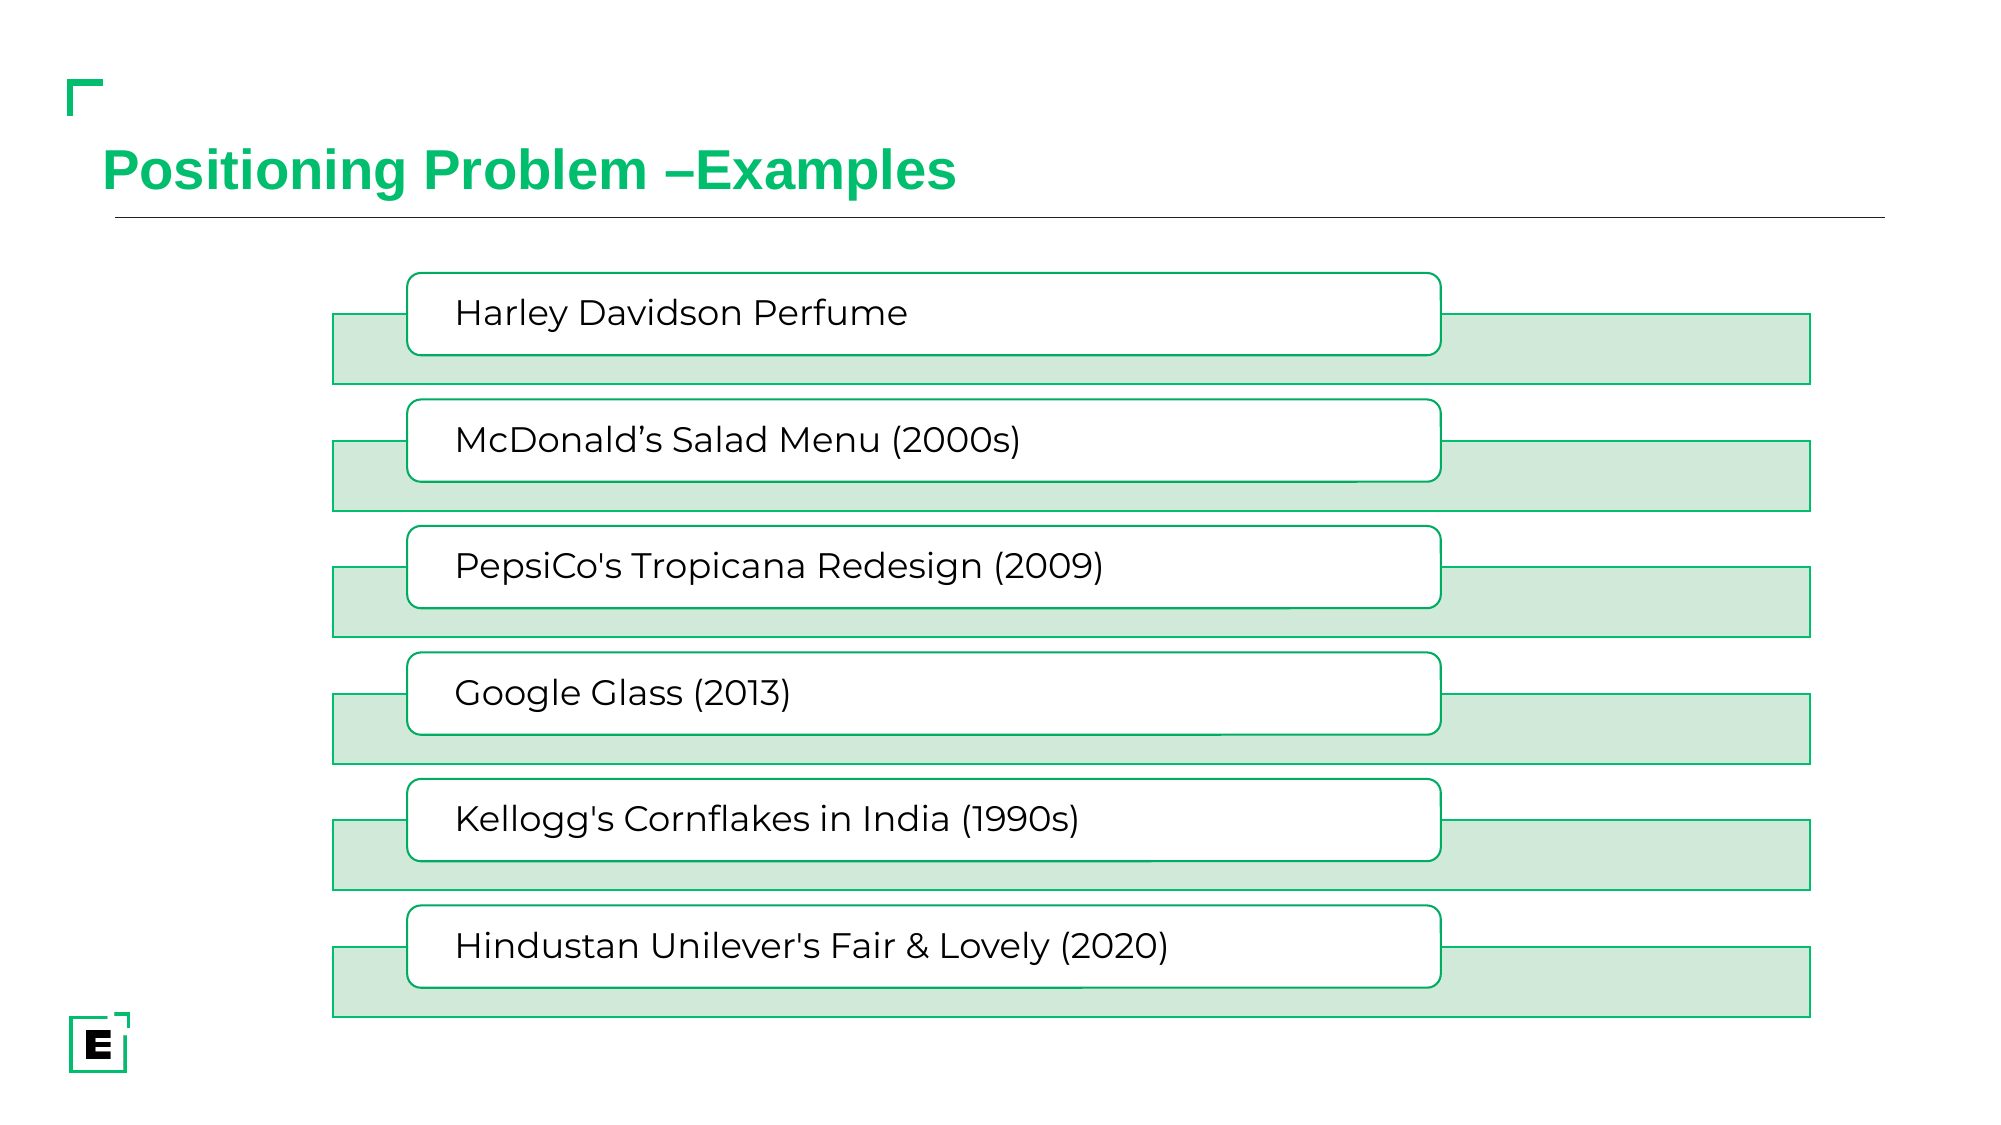

# Positioning Problem –Examples
Harley Davidson Perfume
McDonald’s Salad Menu (2000s)
PepsiCo's Tropicana Redesign (2009)
Google Glass (2013)
Kellogg's Cornflakes in India (1990s)
Hindustan Unilever's Fair & Lovely (2020)